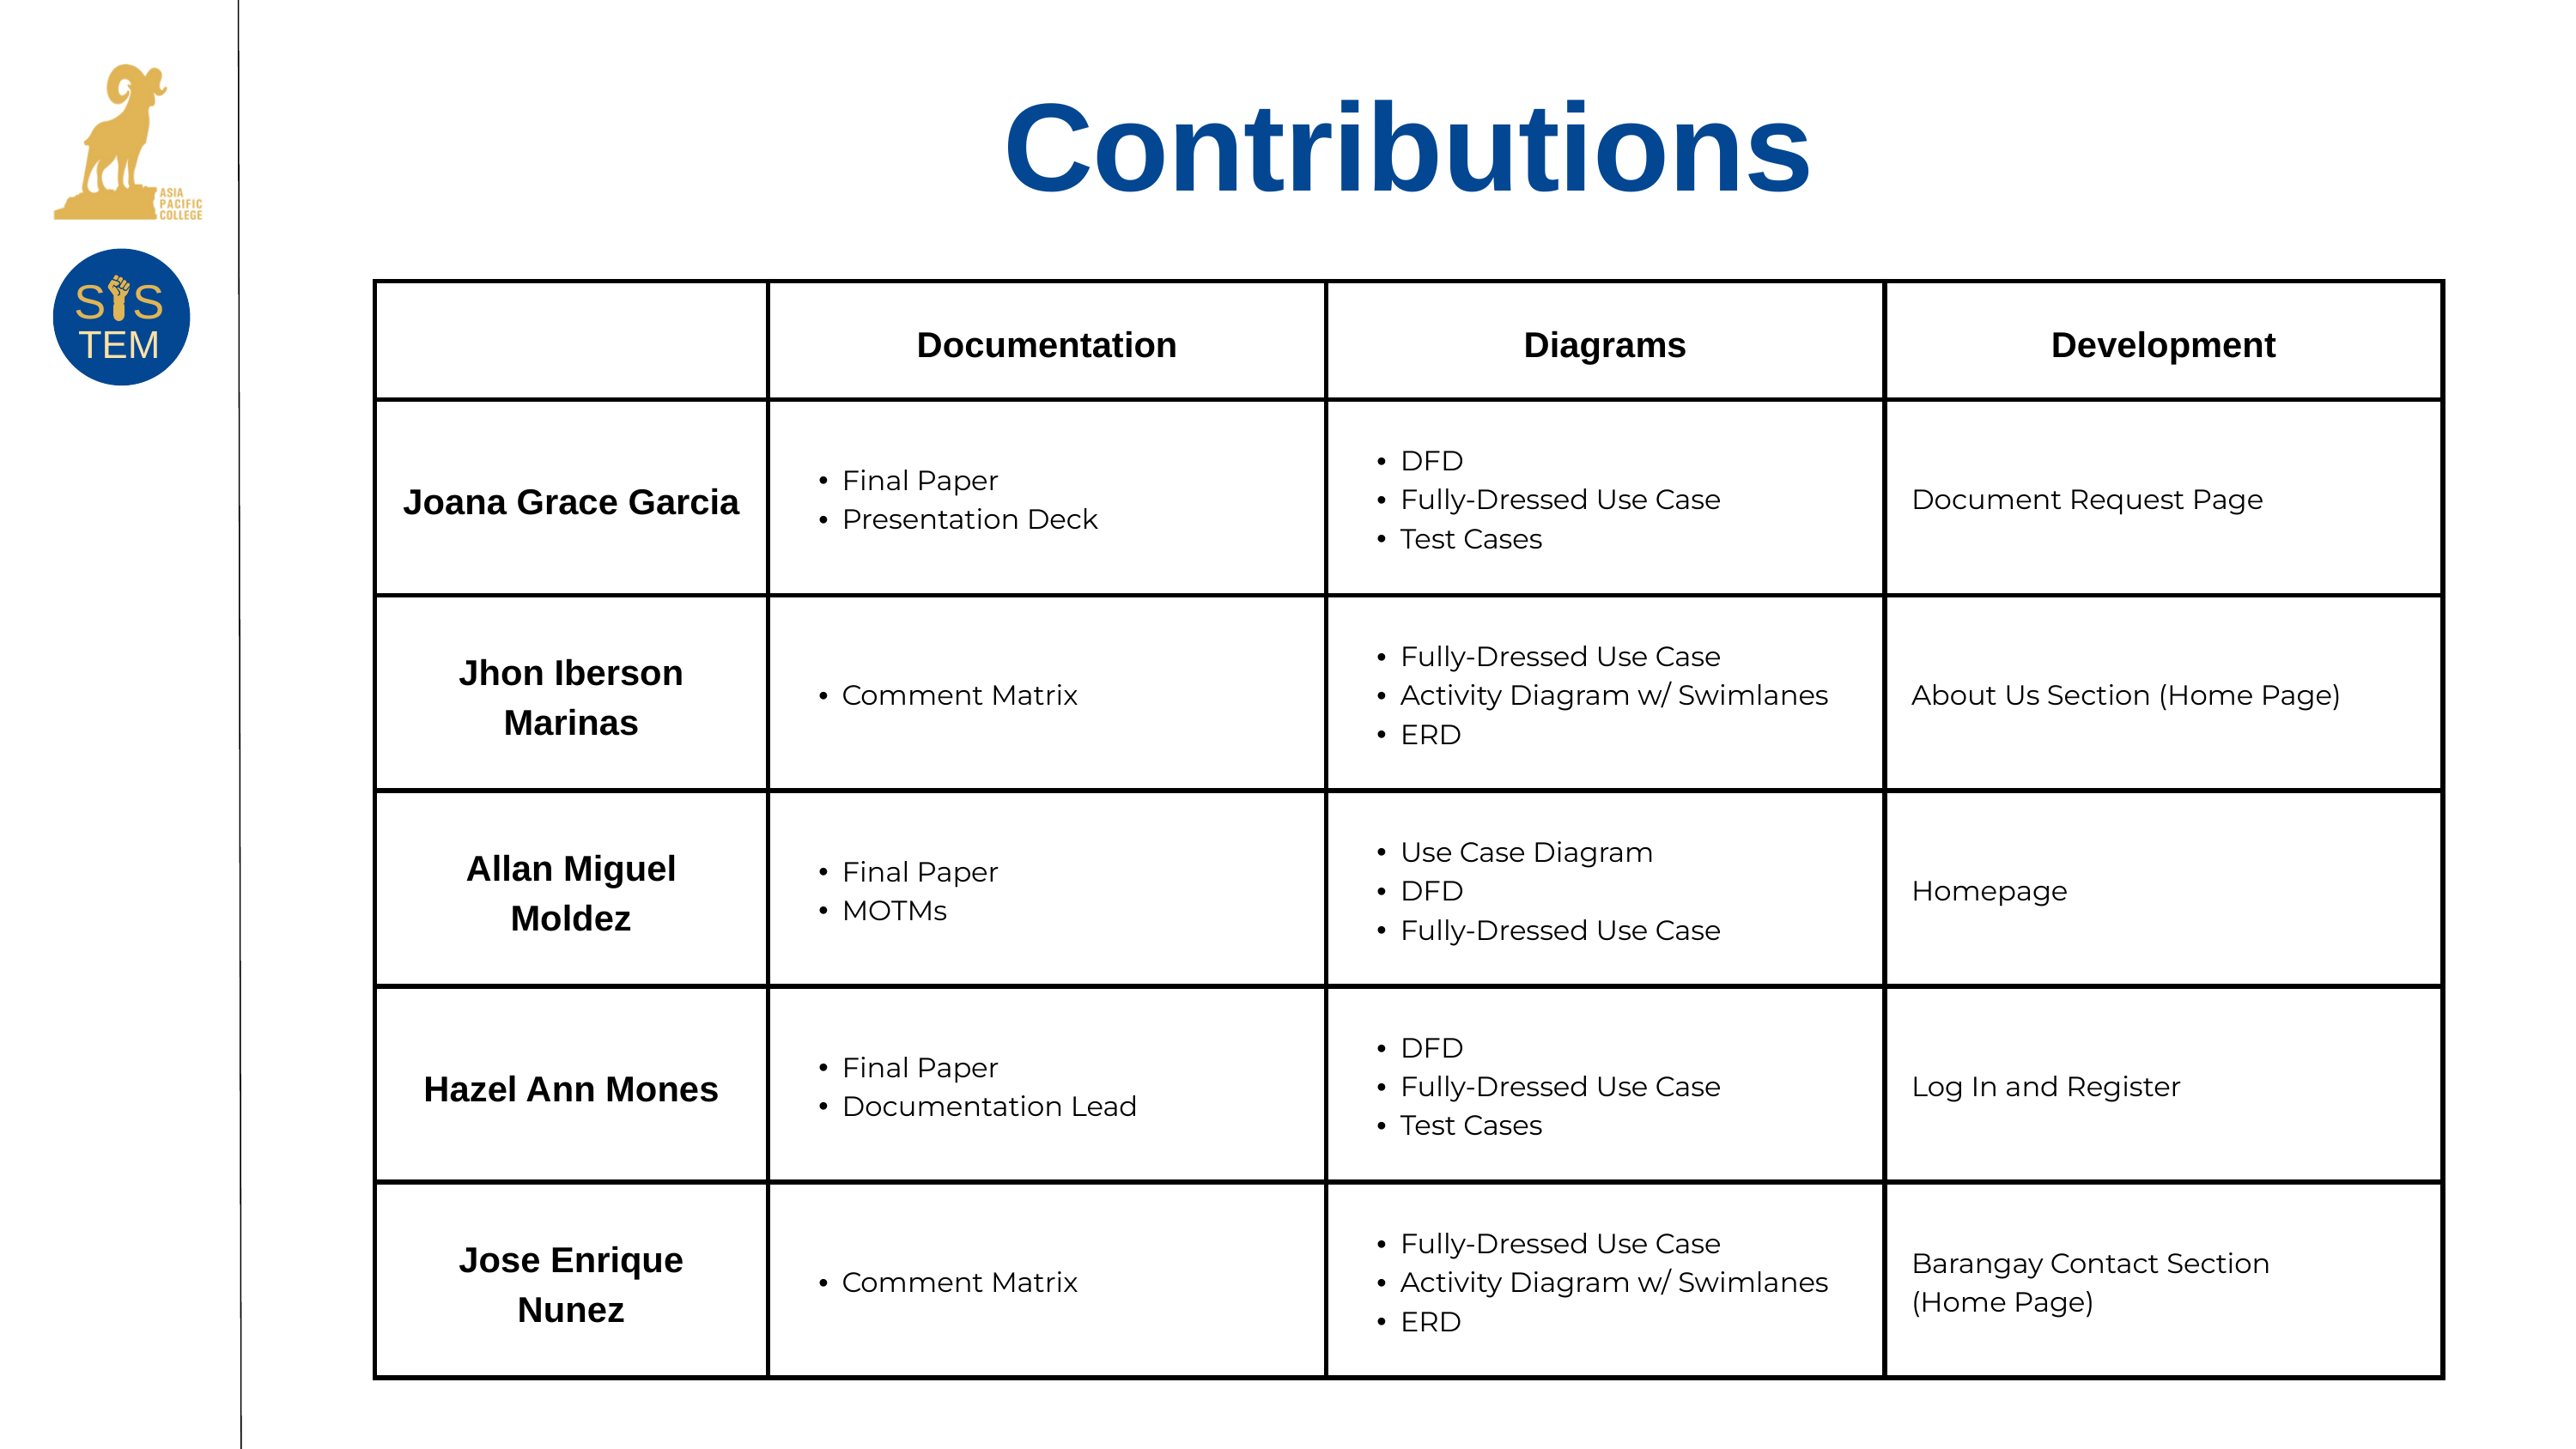

Contributions

S  S

TEM
|  | Documentation | Diagrams | Development |
| --- | --- | --- | --- |
| Joana Grace Garcia | Final Paper Presentation Deck | DFD Fully-Dressed Use Case Test Cases | Document Request Page |
| Jhon Iberson Marinas | Comment Matrix | Fully-Dressed Use Case Activity Diagram w/ Swimlanes ERD | About Us Section (Home Page) |
| Allan Miguel Moldez | Final Paper MOTMs | Use Case Diagram DFD Fully-Dressed Use Case | Homepage |
| Hazel Ann Mones | Final Paper Documentation Lead | DFD Fully-Dressed Use Case Test Cases | Log In and Register |
| Jose Enrique Nunez | Comment Matrix | Fully-Dressed Use Case Activity Diagram w/ Swimlanes ERD | Barangay Contact Section (Home Page) |